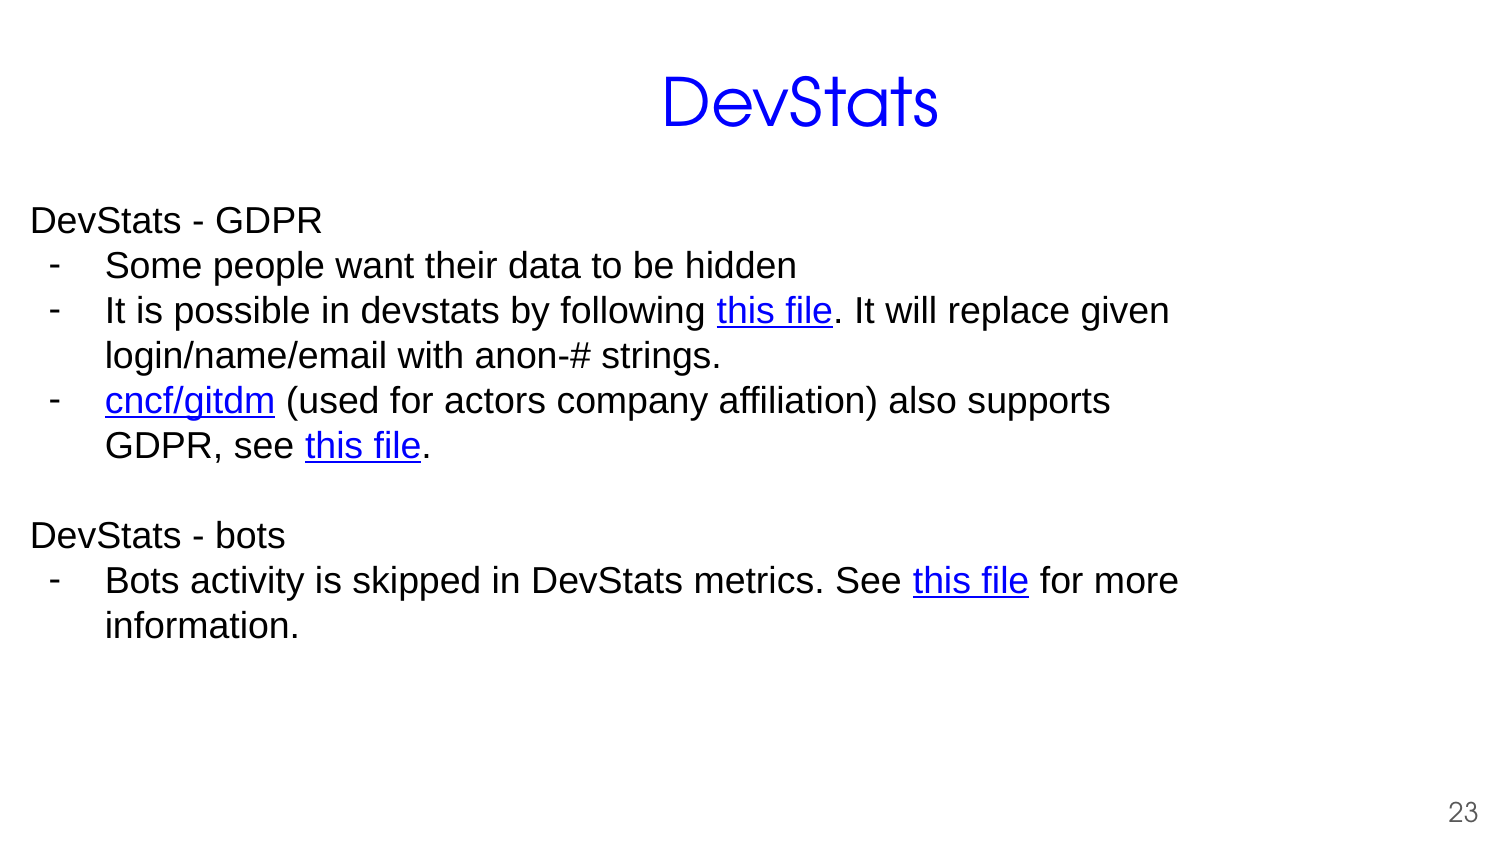

DevStats
DevStats - GDPR
Some people want their data to be hidden
It is possible in devstats by following this file. It will replace given login/name/email with anon-# strings.
cncf/gitdm (used for actors company affiliation) also supports GDPR, see this file.

DevStats - bots
Bots activity is skipped in DevStats metrics. See this file for more information.

23